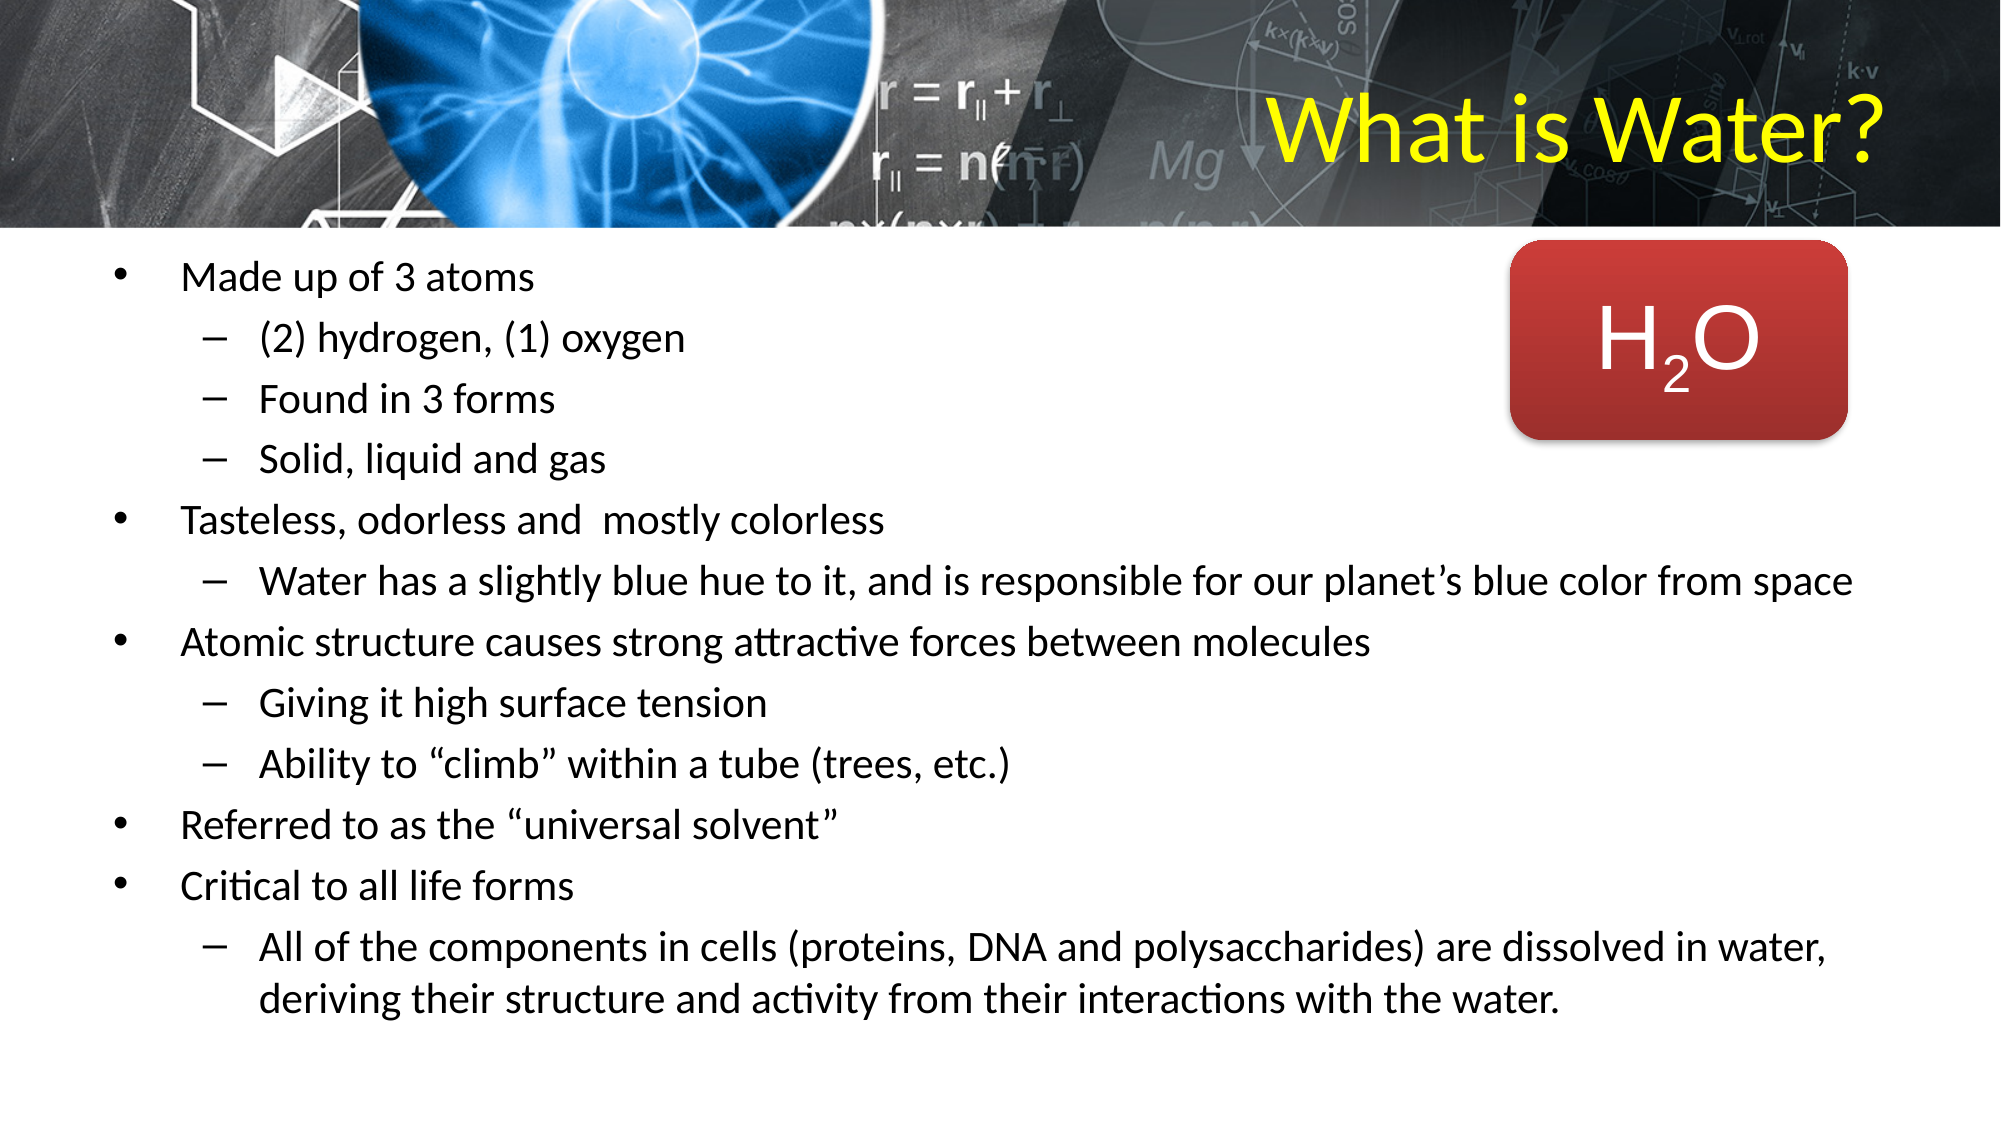

# What is Water?
Made up of 3 atoms
(2) hydrogen, (1) oxygen
Found in 3 forms
Solid, liquid and gas
Tasteless, odorless and  mostly colorless
Water has a slightly blue hue to it, and is responsible for our planet’s blue color from space
Atomic structure causes strong attractive forces between molecules
Giving it high surface tension
Ability to “climb” within a tube (trees, etc.)
Referred to as the “universal solvent”
Critical to all life forms
All of the components in cells (proteins, DNA and polysaccharides) are dissolved in water, deriving their structure and activity from their interactions with the water.

H2O